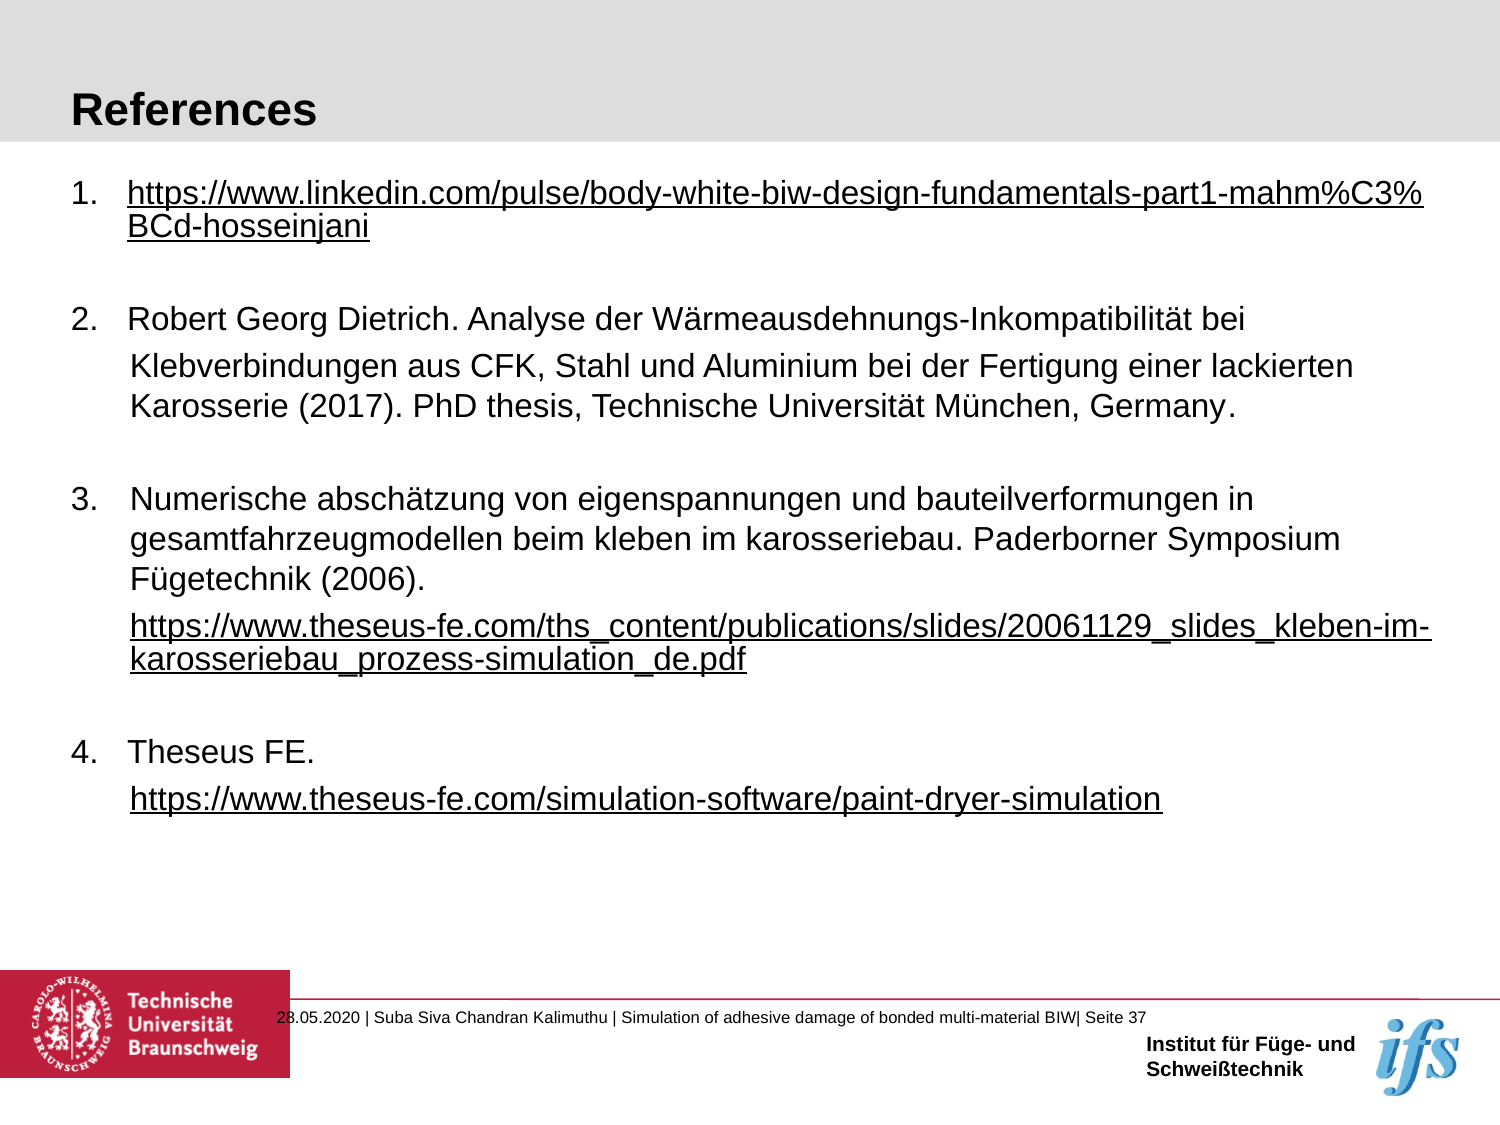

# References
https://www.linkedin.com/pulse/body-white-biw-design-fundamentals-part1-mahm%C3%BCd-hosseinjani

Robert Georg Dietrich. Analyse der Wärmeausdehnungs-Inkompatibilität bei
Klebverbindungen aus CFK, Stahl und Aluminium bei der Fertigung einer lackierten     Karosserie (2017). PhD thesis, Technische Universität München, Germany.

Numerische abschätzung von eigenspannungen und bauteilverformungen in  gesamtfahrzeugmodellen beim kleben im karosseriebau. Paderborner Symposium Fügetechnik (2006).
https://www.theseus-fe.com/ths_content/publications/slides/20061129_slides_kleben-im-karosseriebau_prozess-simulation_de.pdf

Theseus FE.
https://www.theseus-fe.com/simulation-software/paint-dryer-simulation